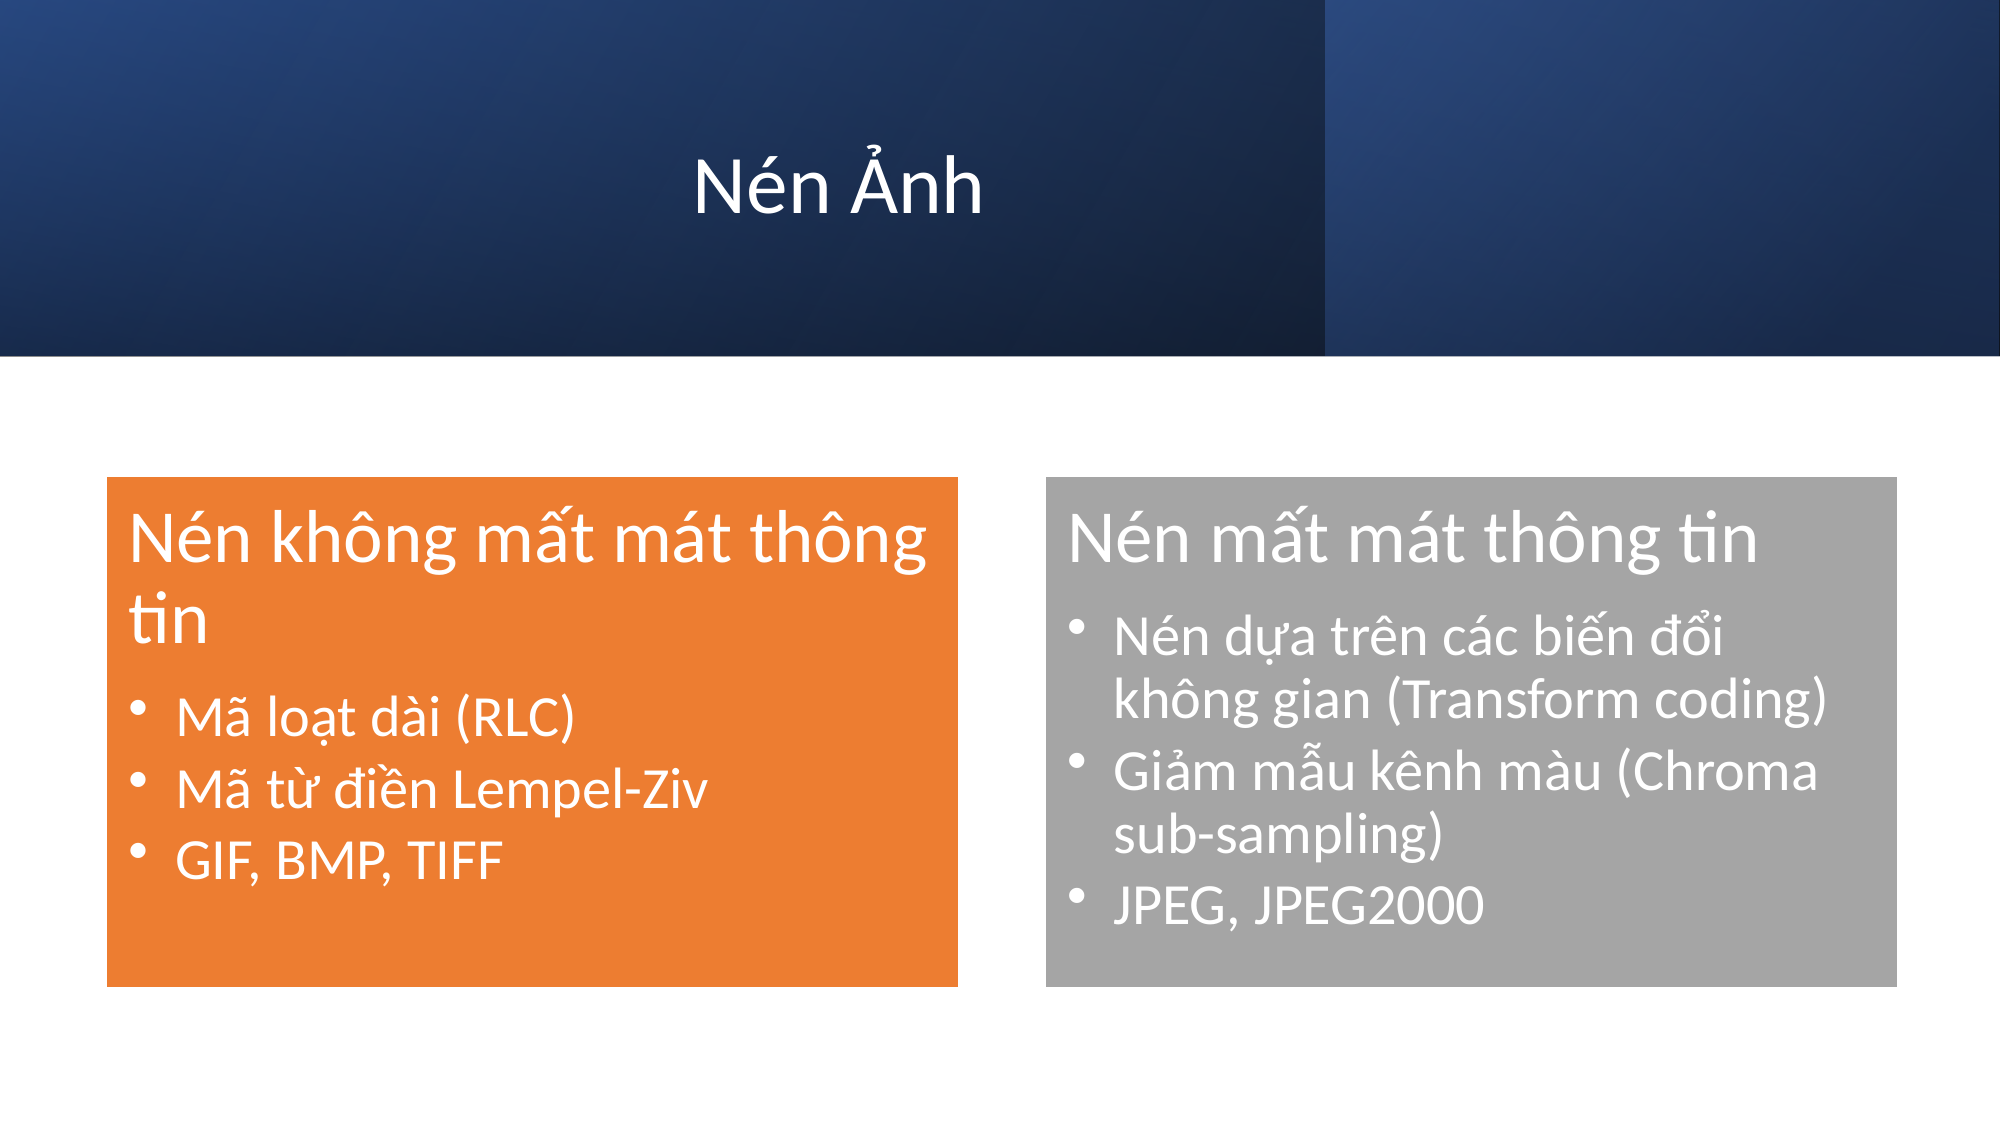

# Nén Ảnh
Nén không mất mát thông tin
Mã loạt dài (RLC)
Mã từ điền Lempel-Ziv
GIF, BMP, TIFF
Nén mất mát thông tin
Nén dựa trên các biến đổi không gian (Transform coding)
Giảm mẫu kênh màu (Chroma sub-sampling)
JPEG, JPEG2000